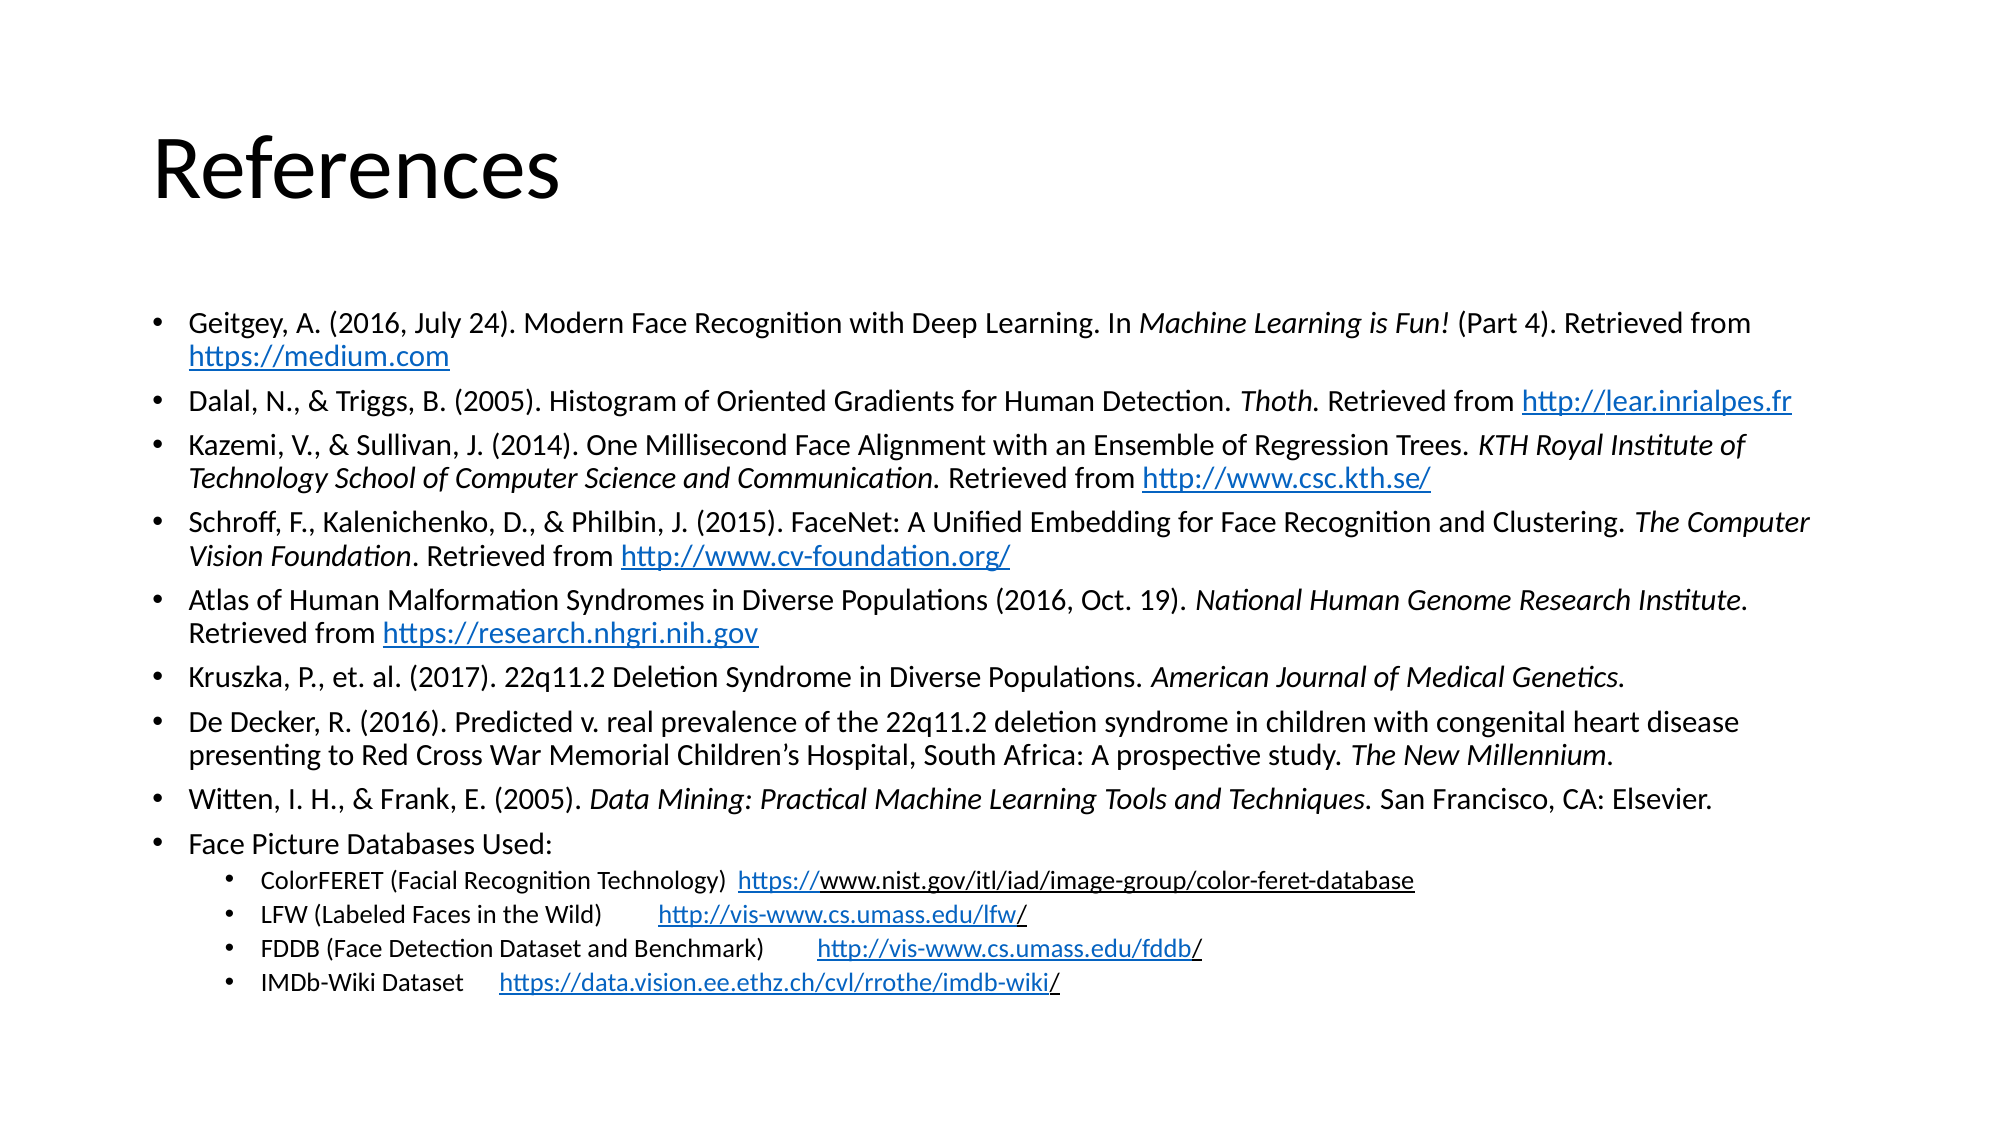

# References
Geitgey, A. (2016, July 24). Modern Face Recognition with Deep Learning. In Machine Learning is Fun! (Part 4). Retrieved from https://medium.com
Dalal, N., & Triggs, B. (2005). Histogram of Oriented Gradients for Human Detection. Thoth. Retrieved from http://lear.inrialpes.fr
Kazemi, V., & Sullivan, J. (2014). One Millisecond Face Alignment with an Ensemble of Regression Trees. KTH Royal Institute of Technology School of Computer Science and Communication. Retrieved from http://www.csc.kth.se/
Schroff, F., Kalenichenko, D., & Philbin, J. (2015). FaceNet: A Unified Embedding for Face Recognition and Clustering. The Computer Vision Foundation. Retrieved from http://www.cv-foundation.org/
Atlas of Human Malformation Syndromes in Diverse Populations (2016, Oct. 19). National Human Genome Research Institute. Retrieved from https://research.nhgri.nih.gov
Kruszka, P., et. al. (2017). 22q11.2 Deletion Syndrome in Diverse Populations. American Journal of Medical Genetics.
De Decker, R. (2016). Predicted v. real prevalence of the 22q11.2 deletion syndrome in children with congenital heart disease presenting to Red Cross War Memorial Children’s Hospital, South Africa: A prospective study. The New Millennium.
Witten, I. H., & Frank, E. (2005). Data Mining: Practical Machine Learning Tools and Techniques. San Francisco, CA: Elsevier.
Face Picture Databases Used:
ColorFERET (Facial Recognition Technology)		https://www.nist.gov/itl/iad/image-group/color-feret-database
LFW (Labeled Faces in the Wild)		http://vis-www.cs.umass.edu/lfw/
FDDB (Face Detection Dataset and Benchmark)	http://vis-www.cs.umass.edu/fddb/
IMDb-Wiki Dataset			https://data.vision.ee.ethz.ch/cvl/rrothe/imdb-wiki/